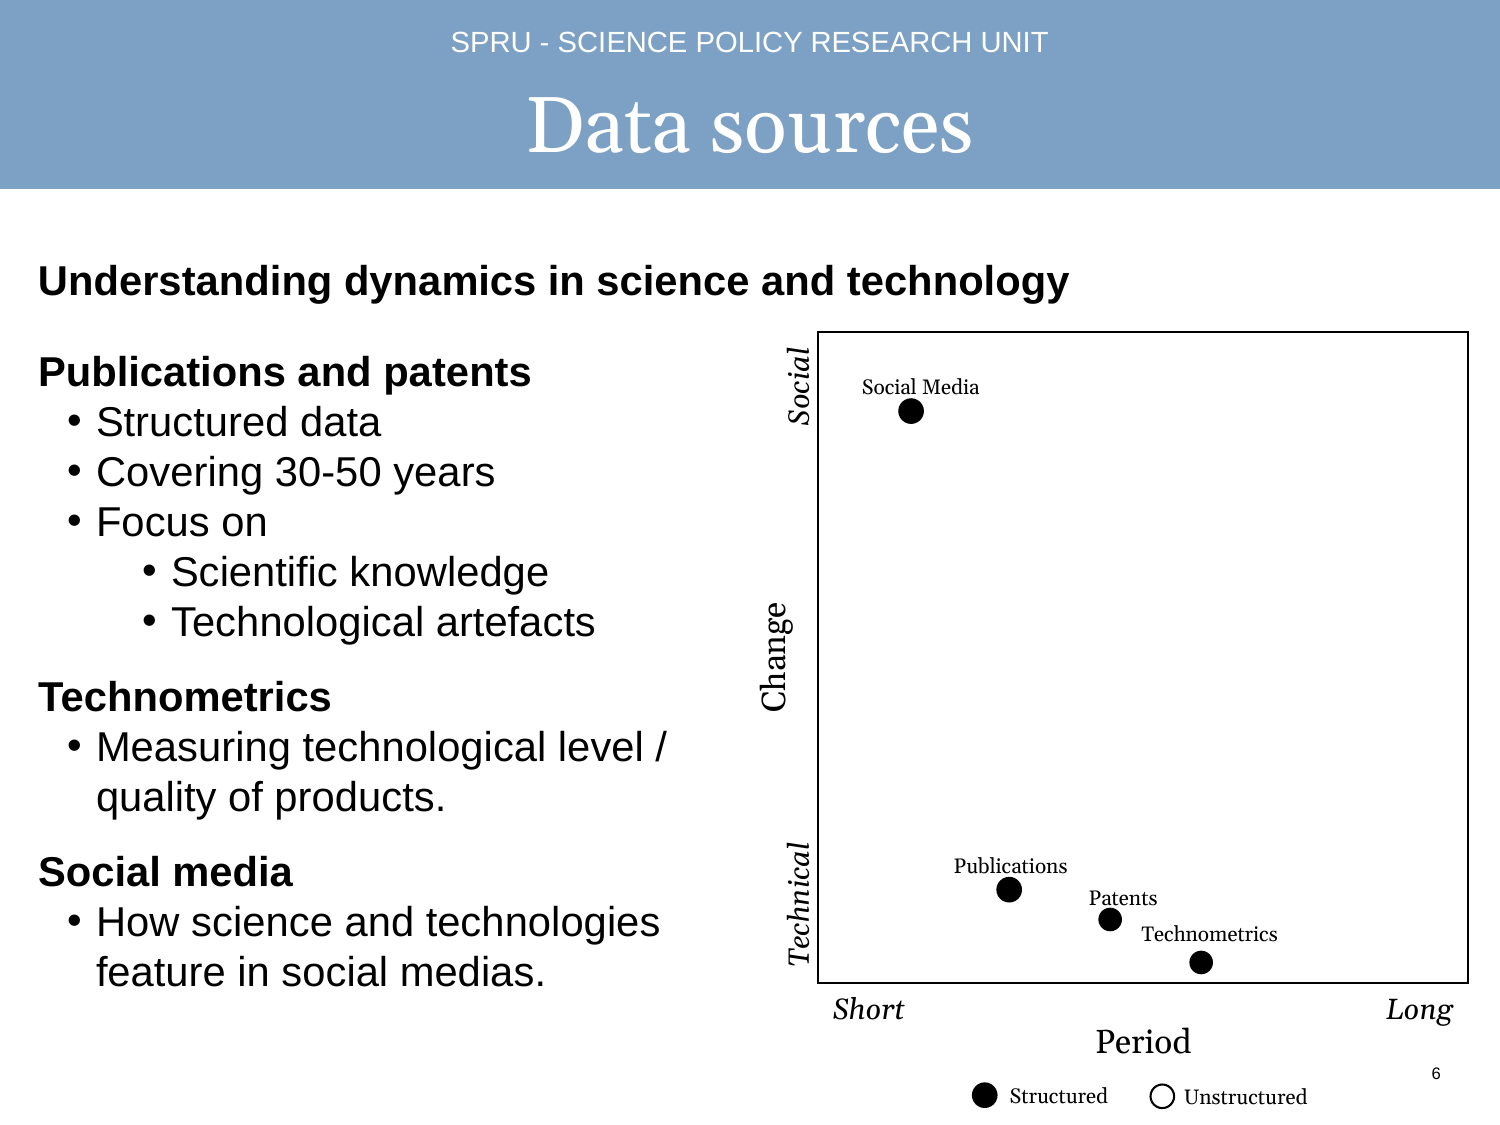

# Data sources
Understanding dynamics in science and technology

Publications and patents
Structured data
Covering 30-50 years
Focus on
Scientific knowledge
Technological artefacts

Technometrics
Measuring technological level / quality of products.

Social media
How science and technologies feature in social medias.

Social Media

Change
Technical
Social
Publications
Patents

Technometrics

Short
Long
Period
Structured
Unstructured